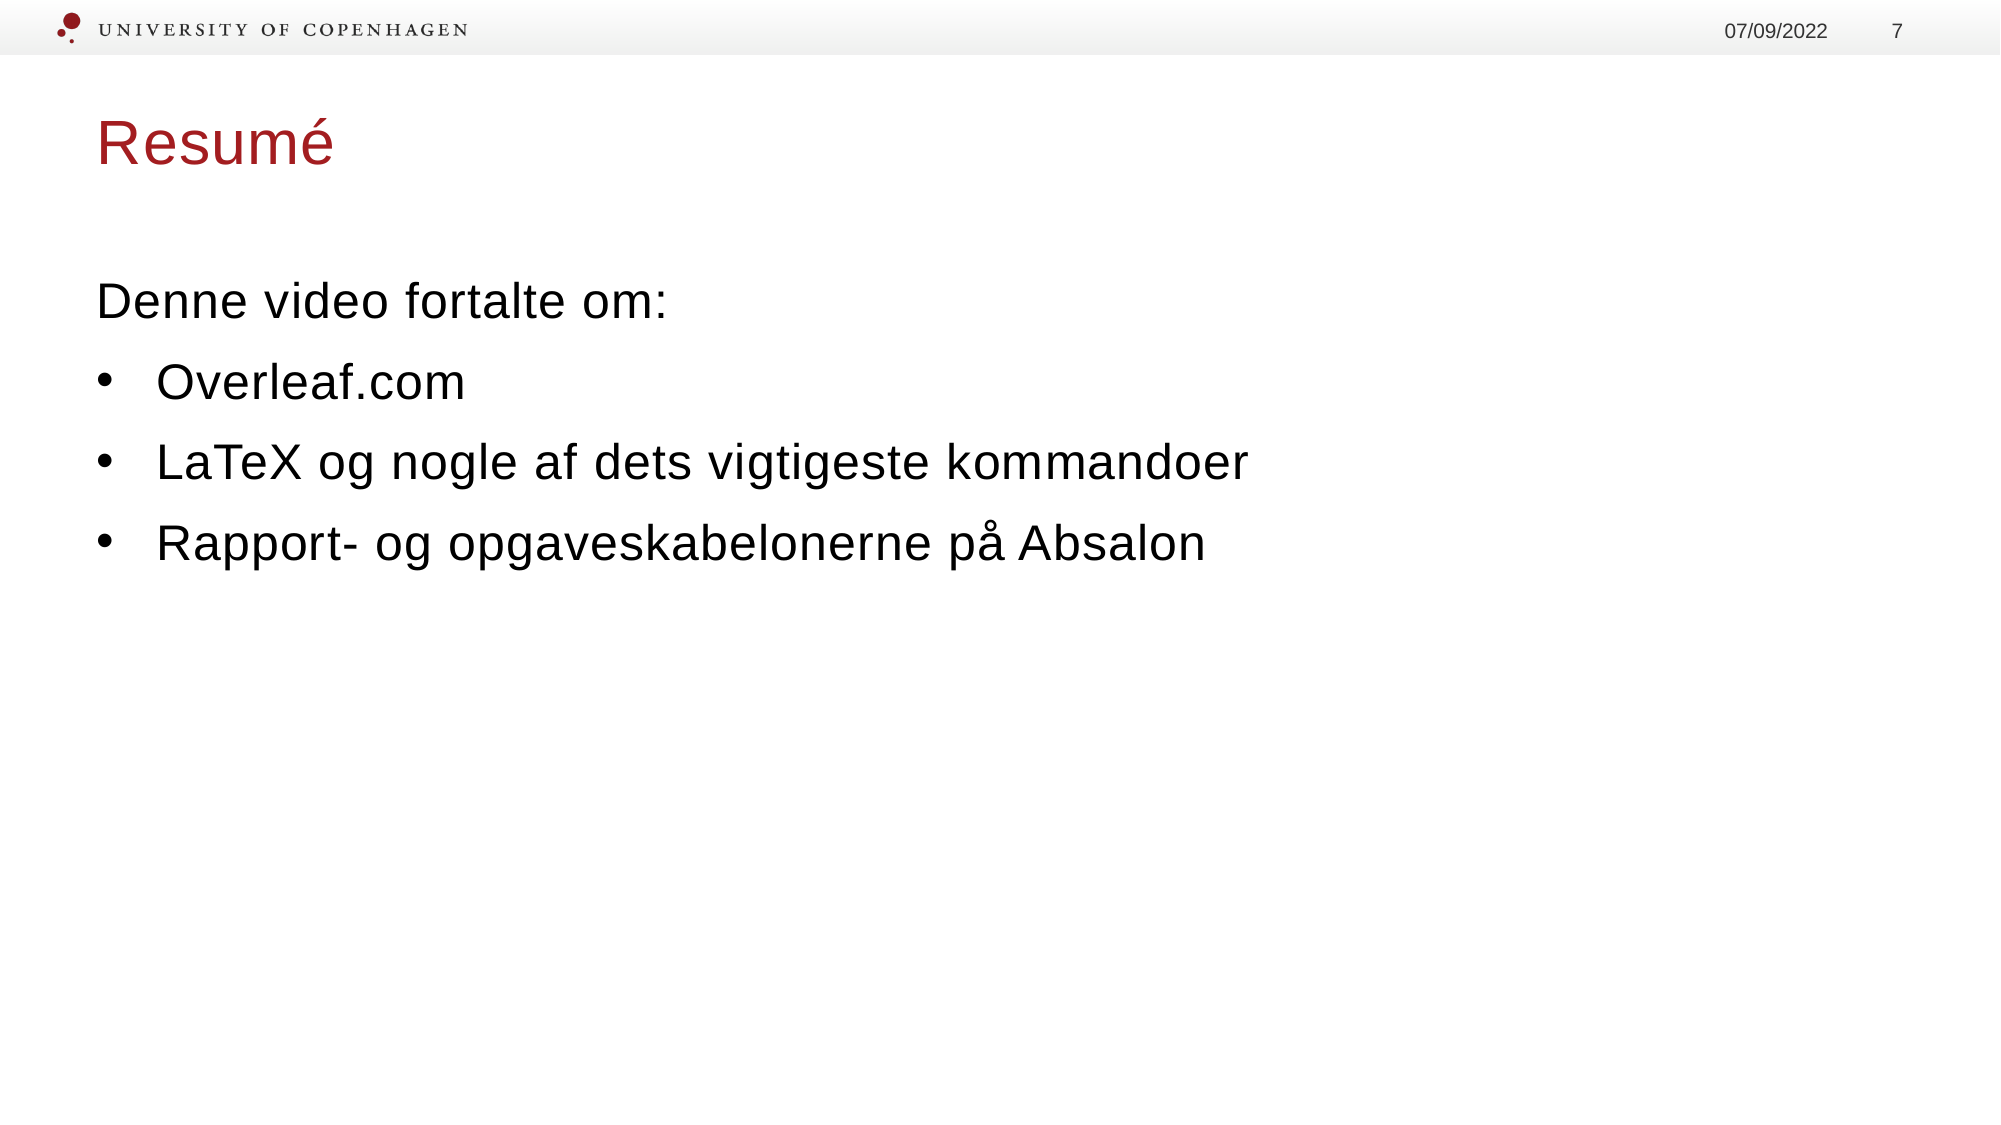

07/09/2022
7
# Resumé
Denne video fortalte om:
Overleaf.com
LaTeX og nogle af dets vigtigeste kommandoer
Rapport- og opgaveskabelonerne på Absalon